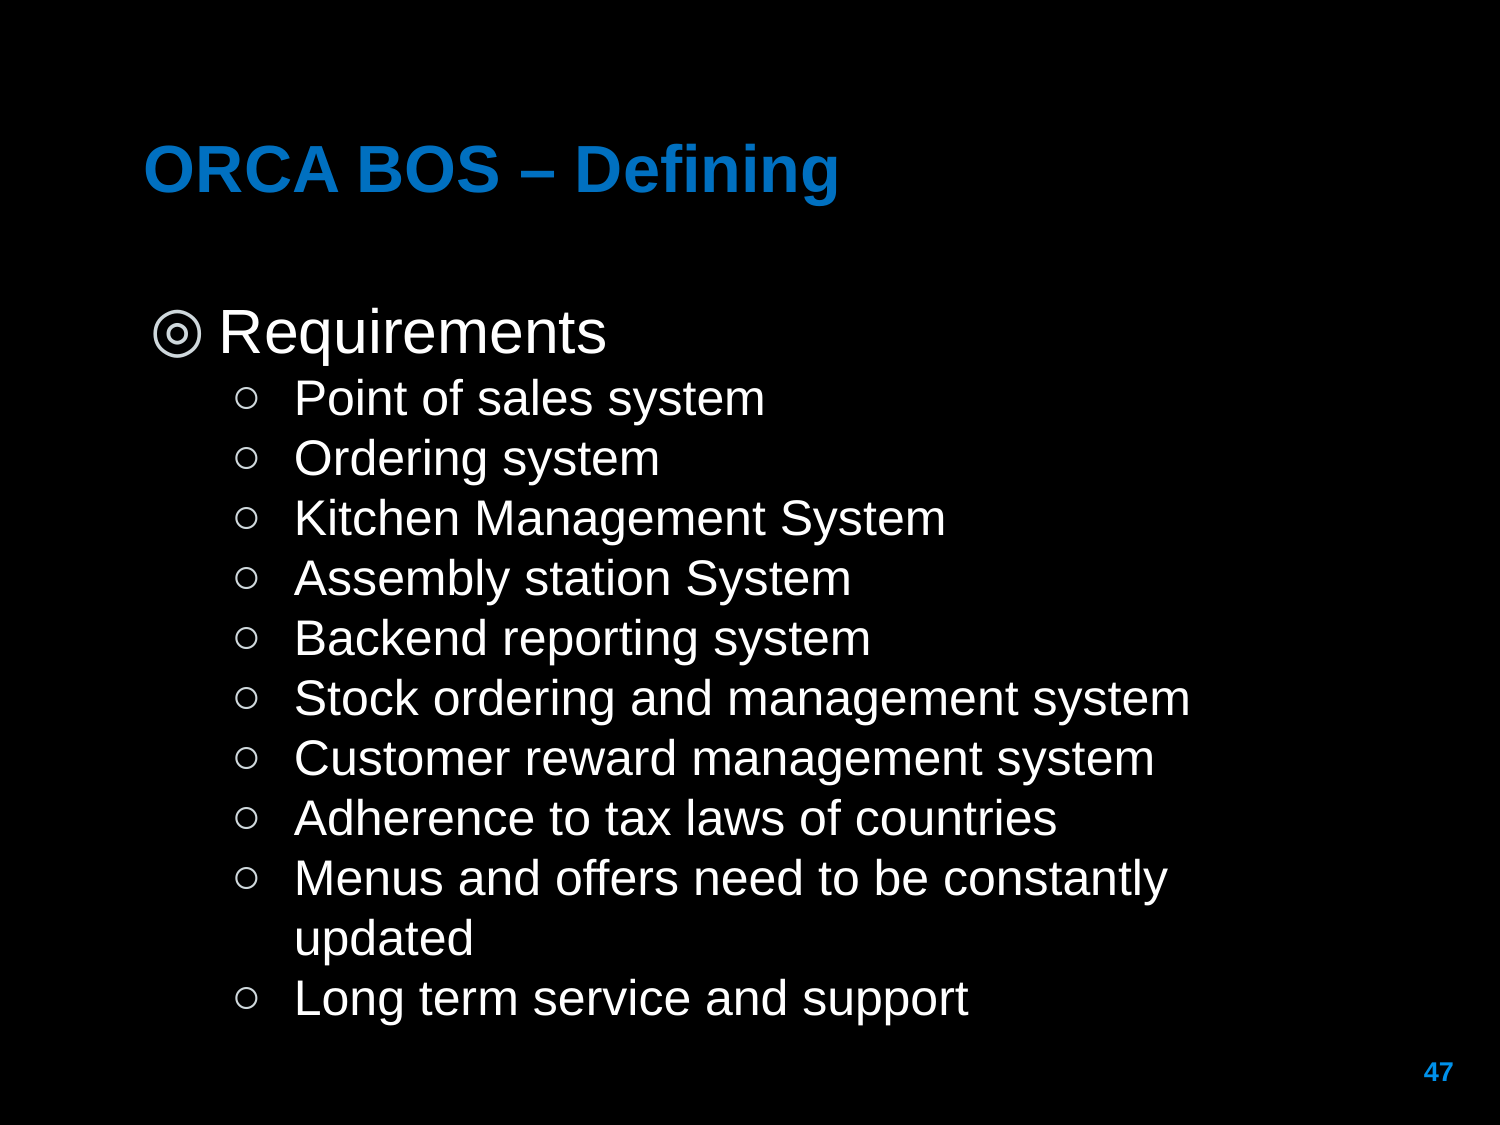

# ORCA BOS – Defining
Requirements
Point of sales system
Ordering system
Kitchen Management System
Assembly station System
Backend reporting system
Stock ordering and management system
Customer reward management system
Adherence to tax laws of countries
Menus and offers need to be constantly updated
Long term service and support

47